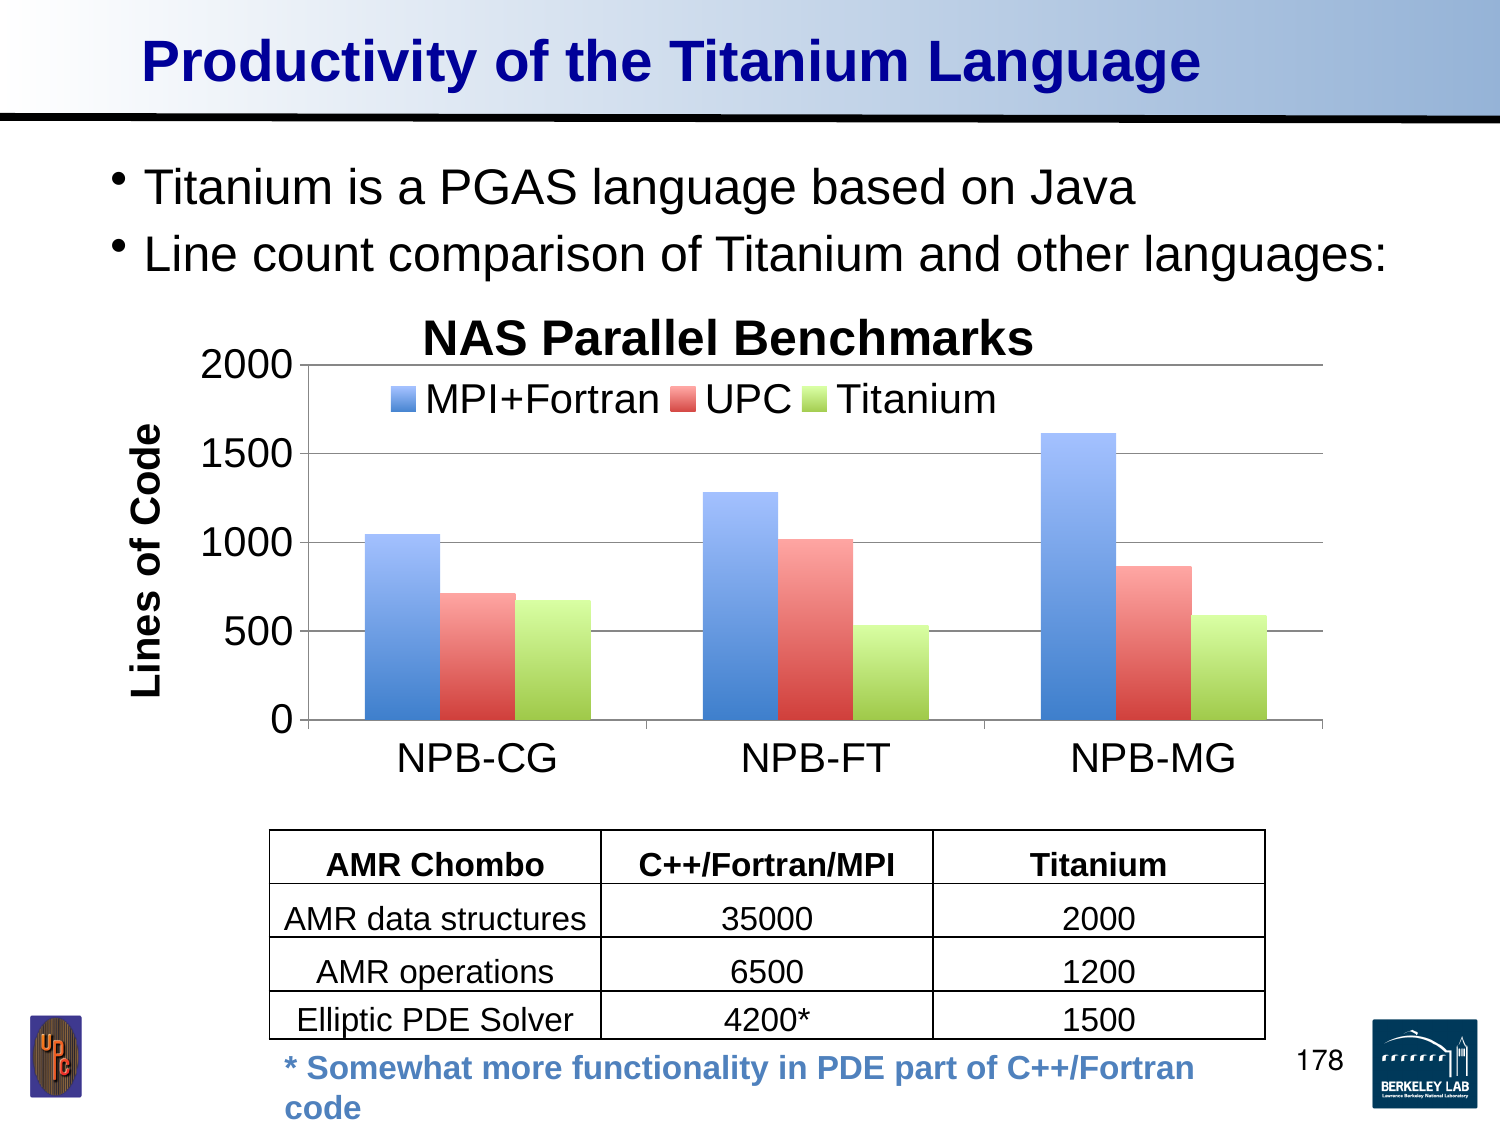

# Productivity of the Titanium Language
Titanium is a PGAS language based on Java
Line count comparison of Titanium and other languages:

### Chart: NAS Parallel Benchmarks

| Category | MPI+Fortran | UPC | Titanium |
|---|---|---|---|
| NPB-CG | 1046.0 | 710.0 | 670.0 |
| NPB-FT | 1278.0 | 1018.0 | 533.0 |
| NPB-MG | 1613.0 | 866.0 | 589.0 |
| AMR Chombo | C++/Fortran/MPI | Titanium |
| --- | --- | --- |
| AMR data structures | 35000 | 2000 |
| AMR operations | 6500 | 1200 |
| Elliptic PDE Solver | 4200\* | 1500 |
178
* Somewhat more functionality in PDE part of C++/Fortran code